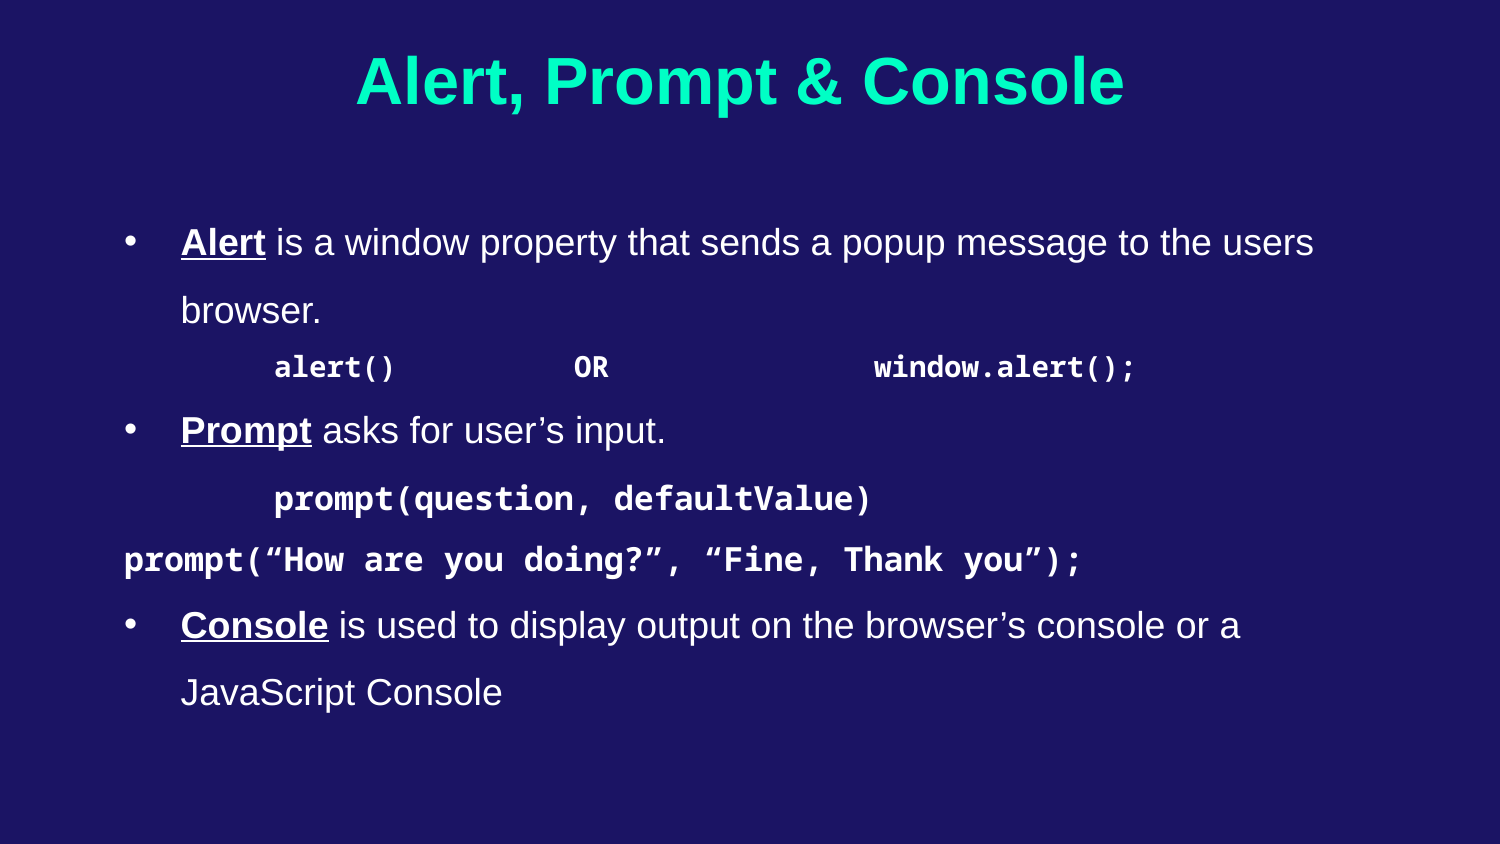

# Alert, Prompt & Console
Alert is a window property that sends a popup message to the users browser.
	alert()		OR 		window.alert();
Prompt asks for user’s input.
	prompt(question, defaultValue)		prompt(“How are you doing?”, “Fine, Thank you”);
Console is used to display output on the browser’s console or a JavaScript Console